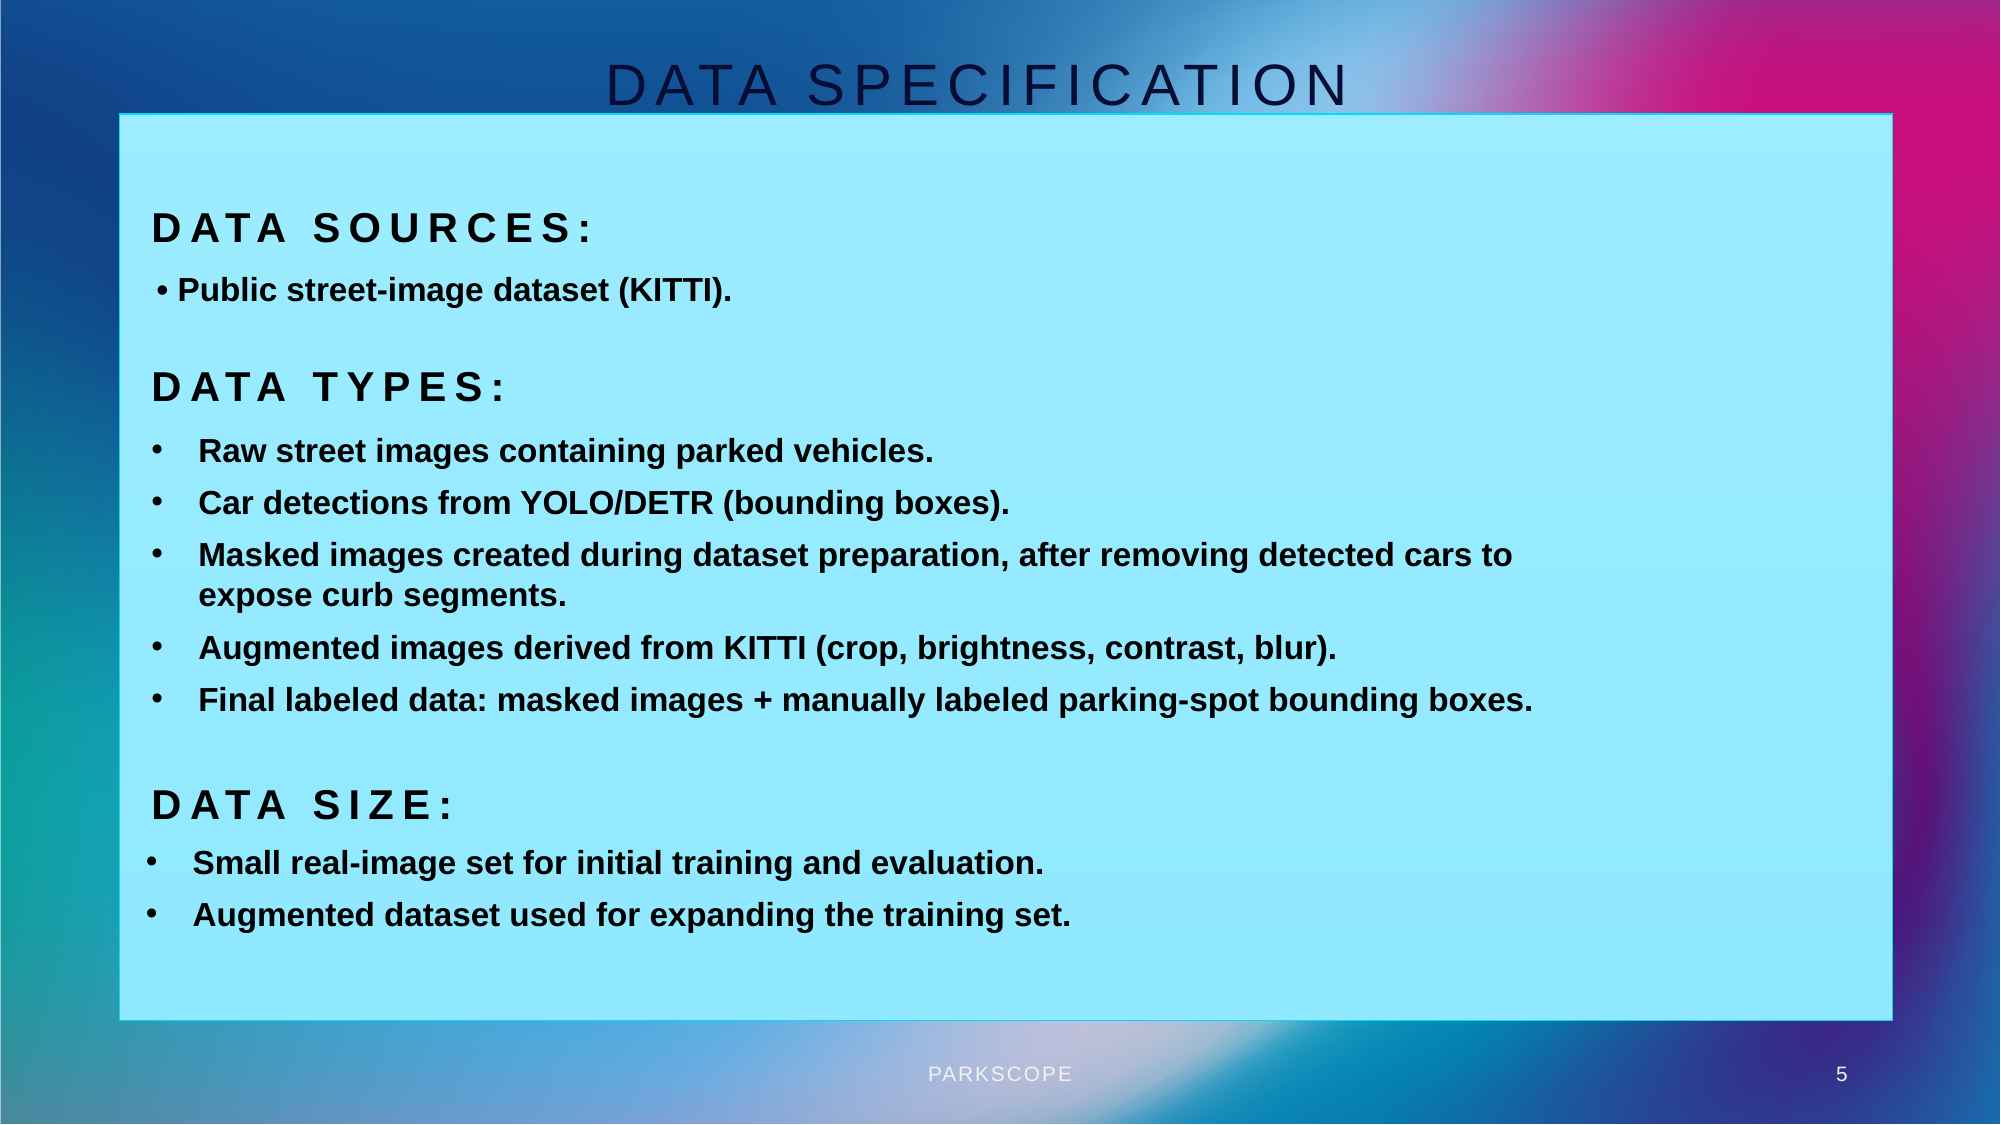

# Data Specification

Data Sources:
• Public street-image dataset (KITTI).
Data Types:
Raw street images containing parked vehicles.

Car detections from YOLO/DETR (bounding boxes).

Masked images created during dataset preparation, after removing detected cars to expose curb segments.

Augmented images derived from KITTI (crop, brightness, contrast, blur).

Final labeled data: masked images + manually labeled parking-spot bounding boxes.
Data Size:

Small real-image set for initial training and evaluation.

Augmented dataset used for expanding the training set.

ParkScope
5